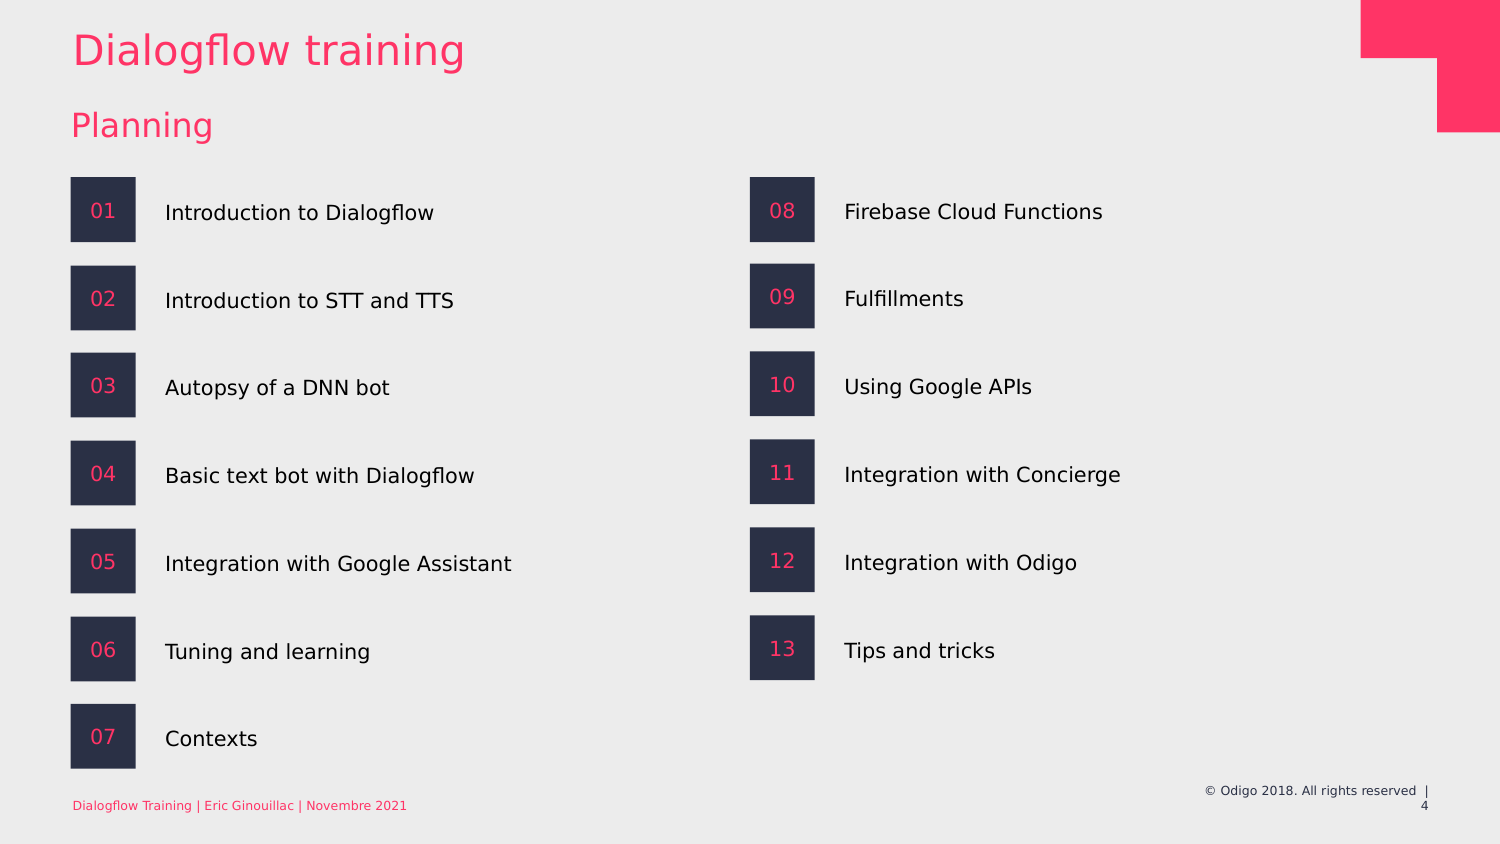

# Dialogflow training
Planning
Firebase Cloud Functions
08
01
Introduction to Dialogflow
Fulfillments
09
Introduction to STT and TTS
02
Using Google APIs
10
Autopsy of a DNN bot
03
Integration with Concierge
11
Basic text bot with Dialogflow
04
Integration with Odigo
12
Integration with Google Assistant
05
Tips and tricks
13
Tuning and learning
06
Contexts
07